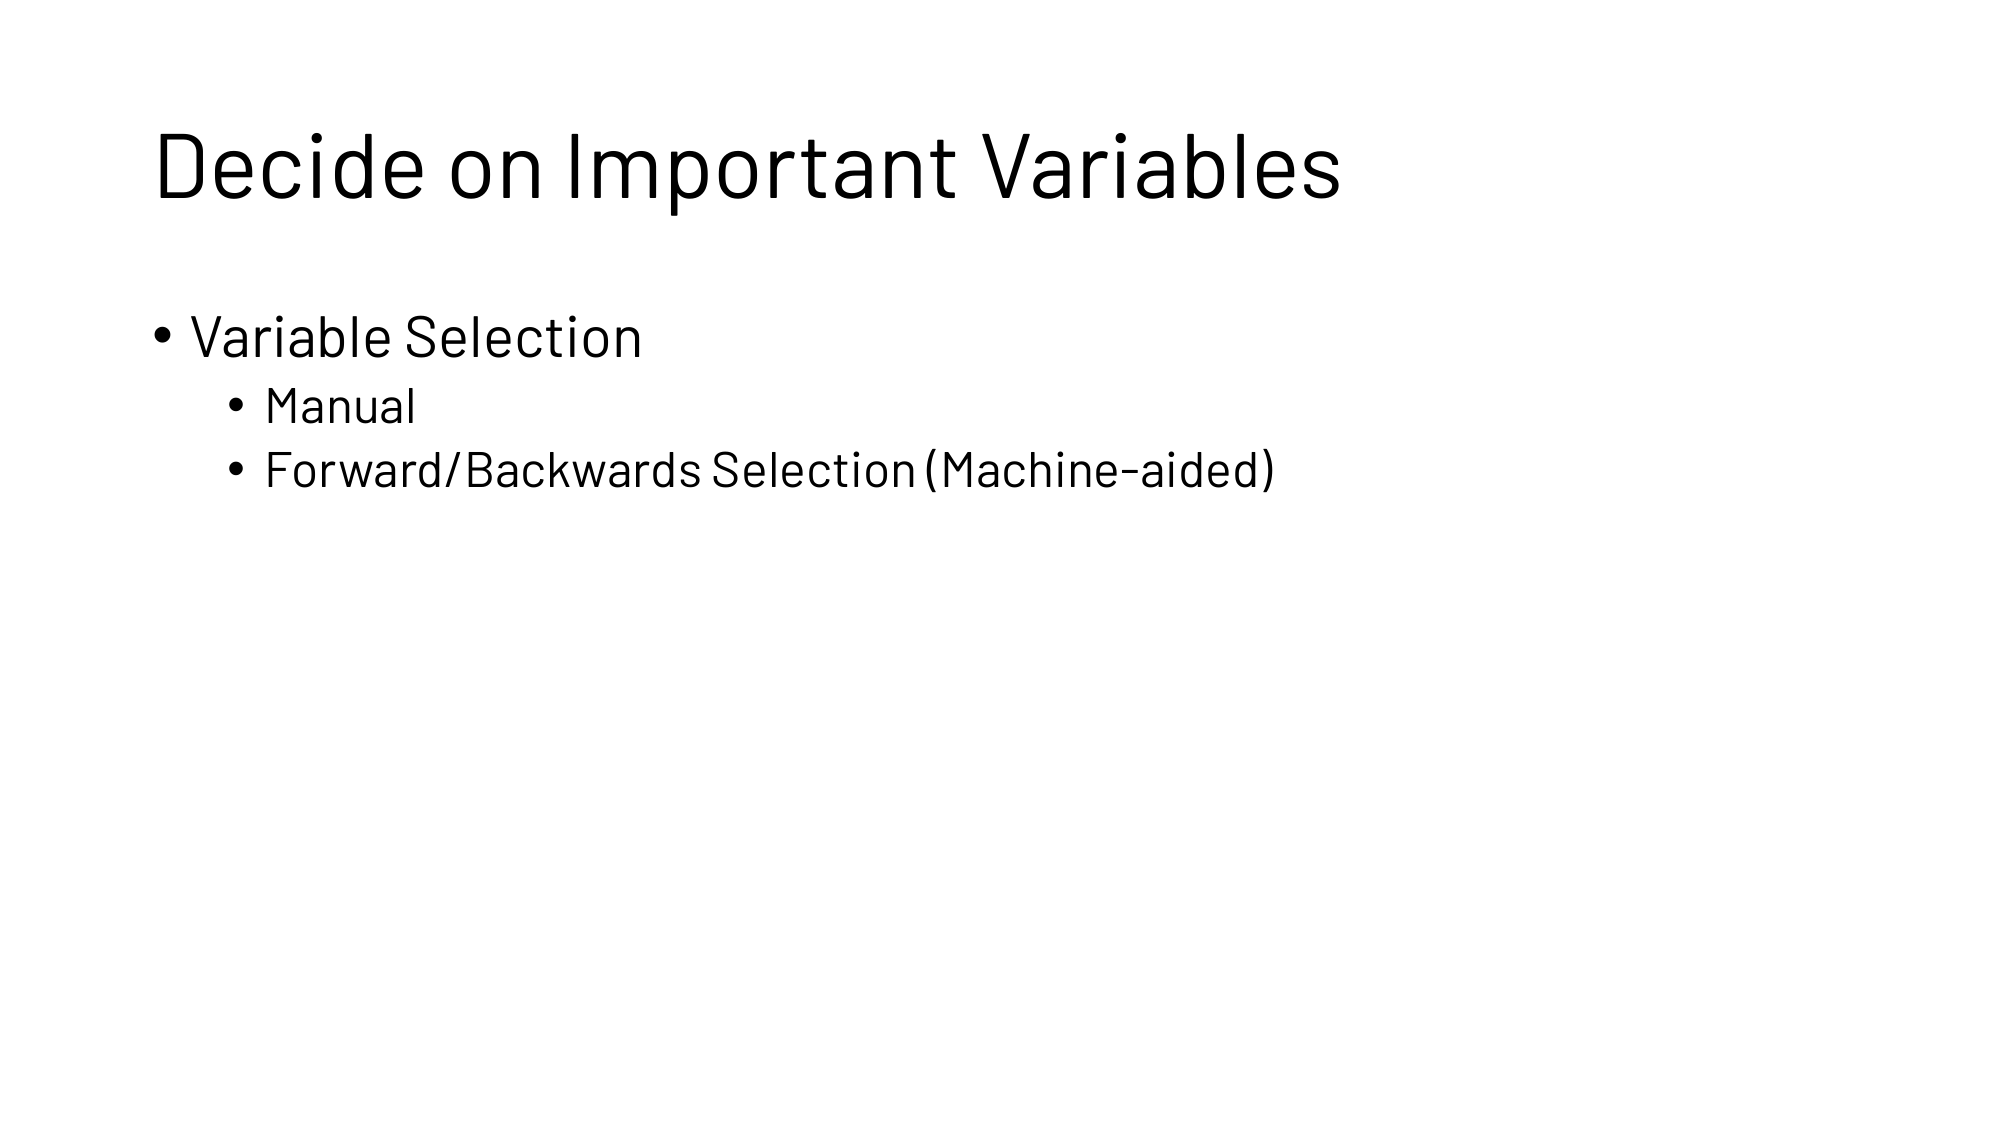

# Decide on Important Variables
Variable Selection
Manual
Forward/Backwards Selection (Machine-aided)